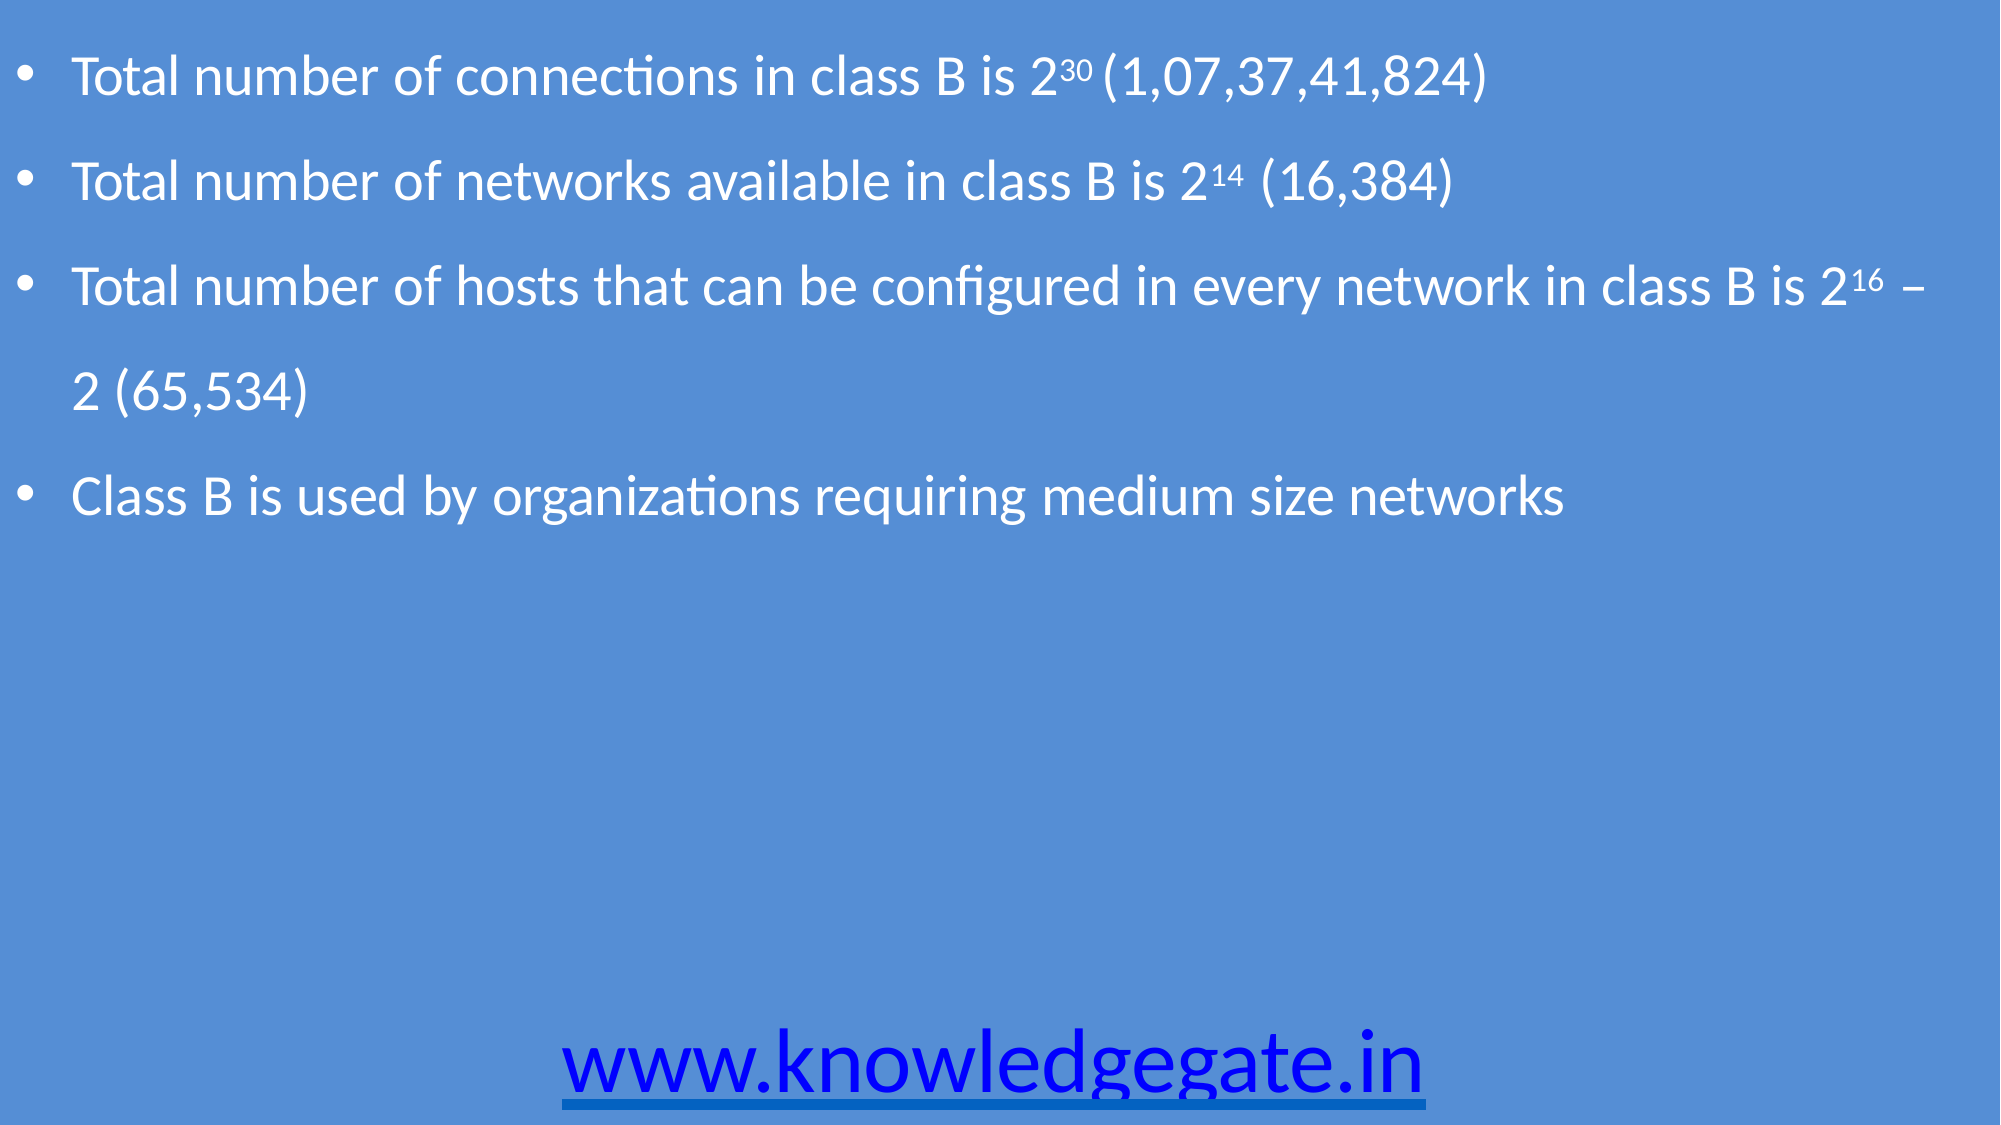

Total number of connections in class B is 230 (1,07,37,41,824)
Total number of networks available in class B is 214 (16,384)
Total number of hosts that can be configured in every network in class B is 216 –
2 (65,534)
Class B is used by organizations requiring medium size networks
www.knowledgegate.in